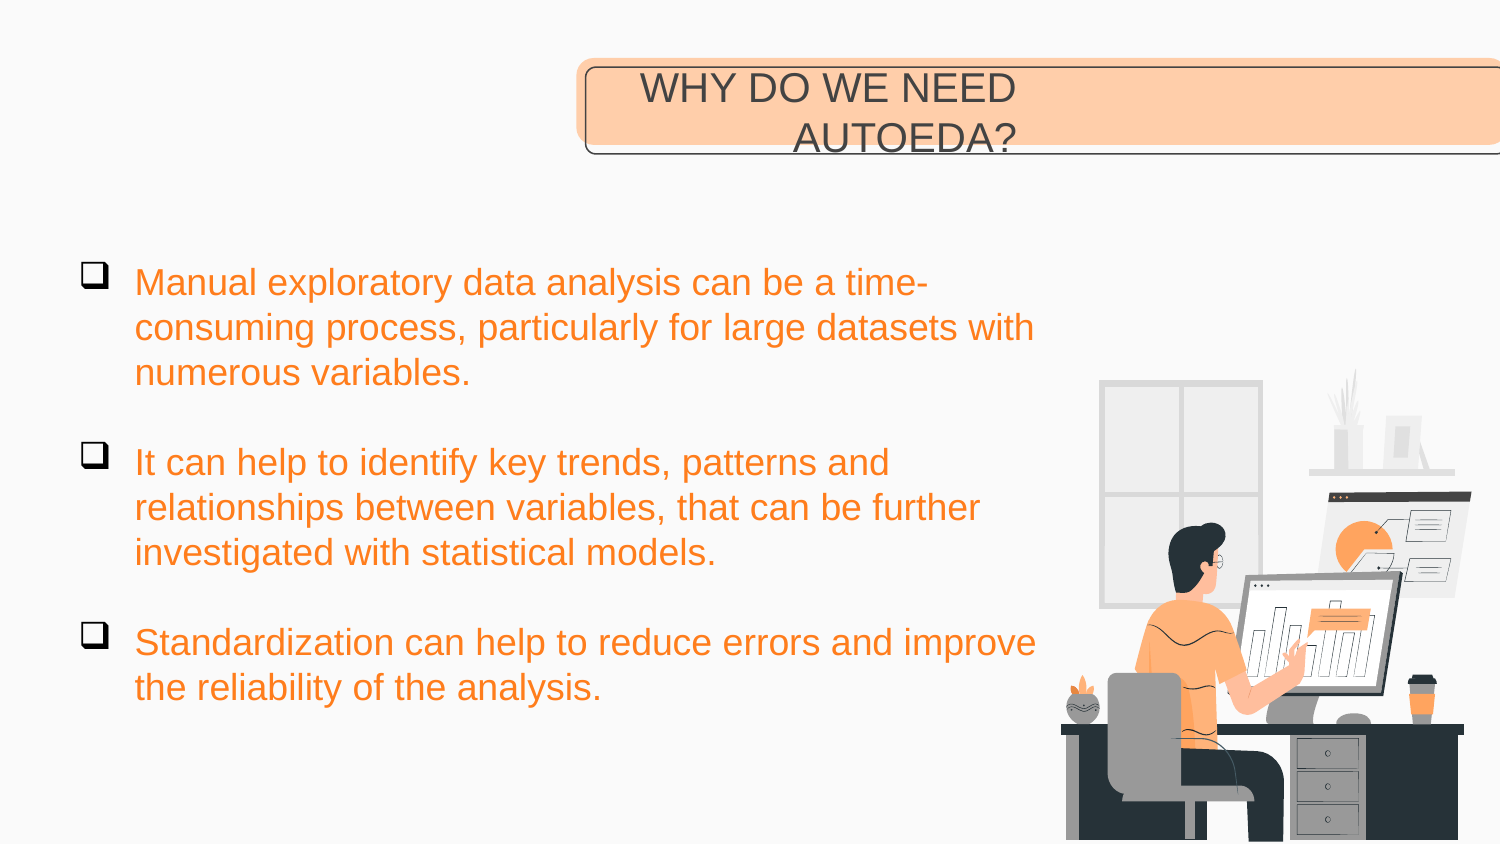

WHY DO WE NEED AUTOEDA?
Manual exploratory data analysis can be a time-consuming process, particularly for large datasets with numerous variables.

It can help to identify key trends, patterns and relationships between variables, that can be further investigated with statistical models.

Standardization can help to reduce errors and improve the reliability of the analysis.